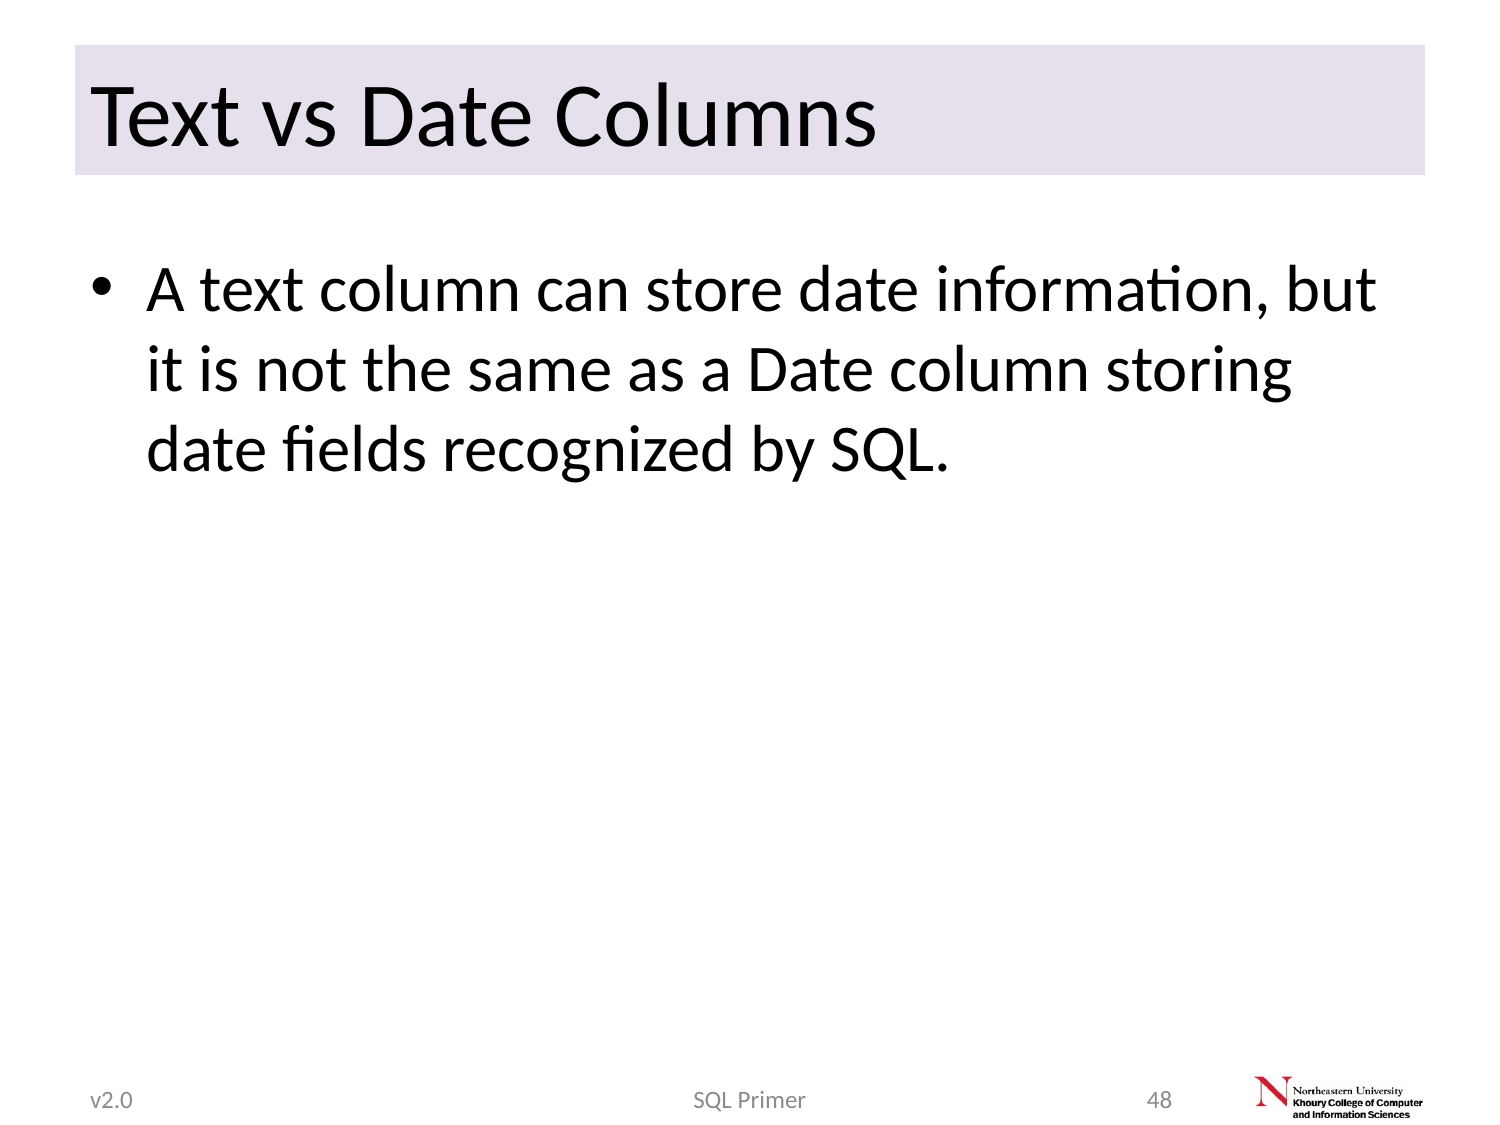

# Text vs Date Columns
A text column can store date information, but it is not the same as a Date column storing date fields recognized by SQL.
v2.0
SQL Primer
48